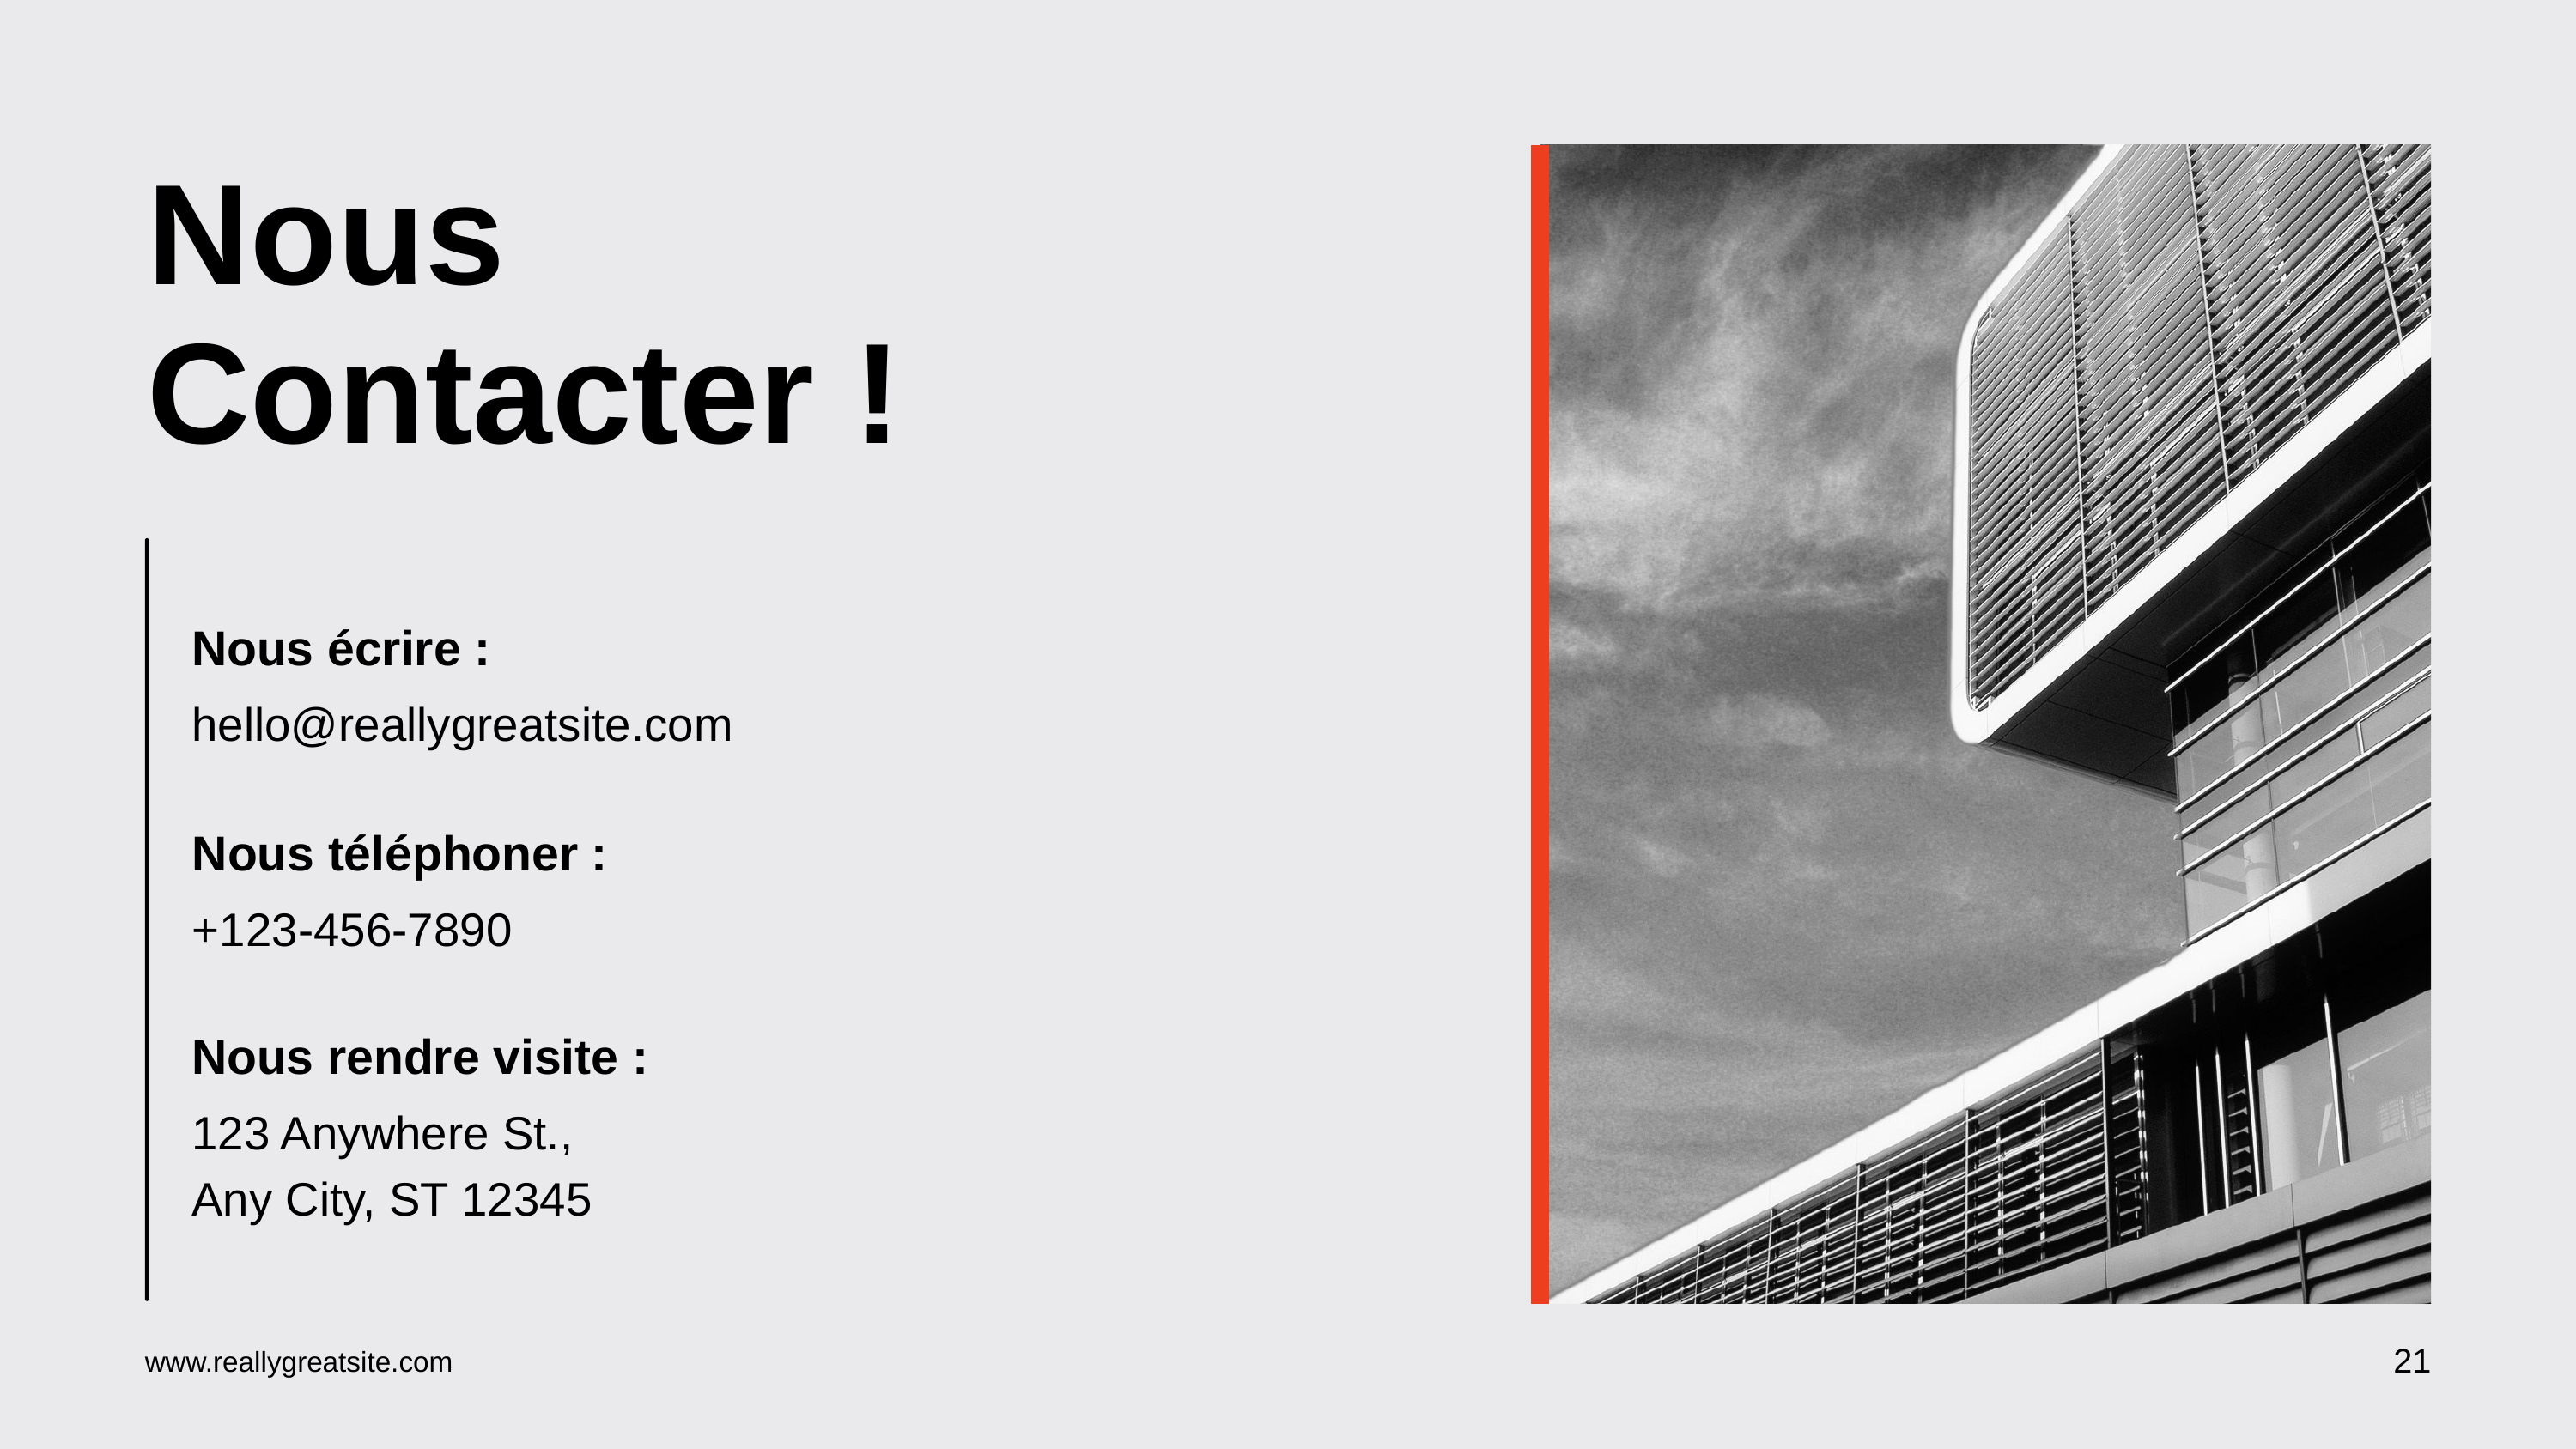

Nous
Contacter !

Nous écrire :
hello@reallygreatsite.com
Nous téléphoner :
+123-456-7890
Nous rendre visite :
123 Anywhere St.,
Any City, ST 12345
21
www.reallygreatsite.com